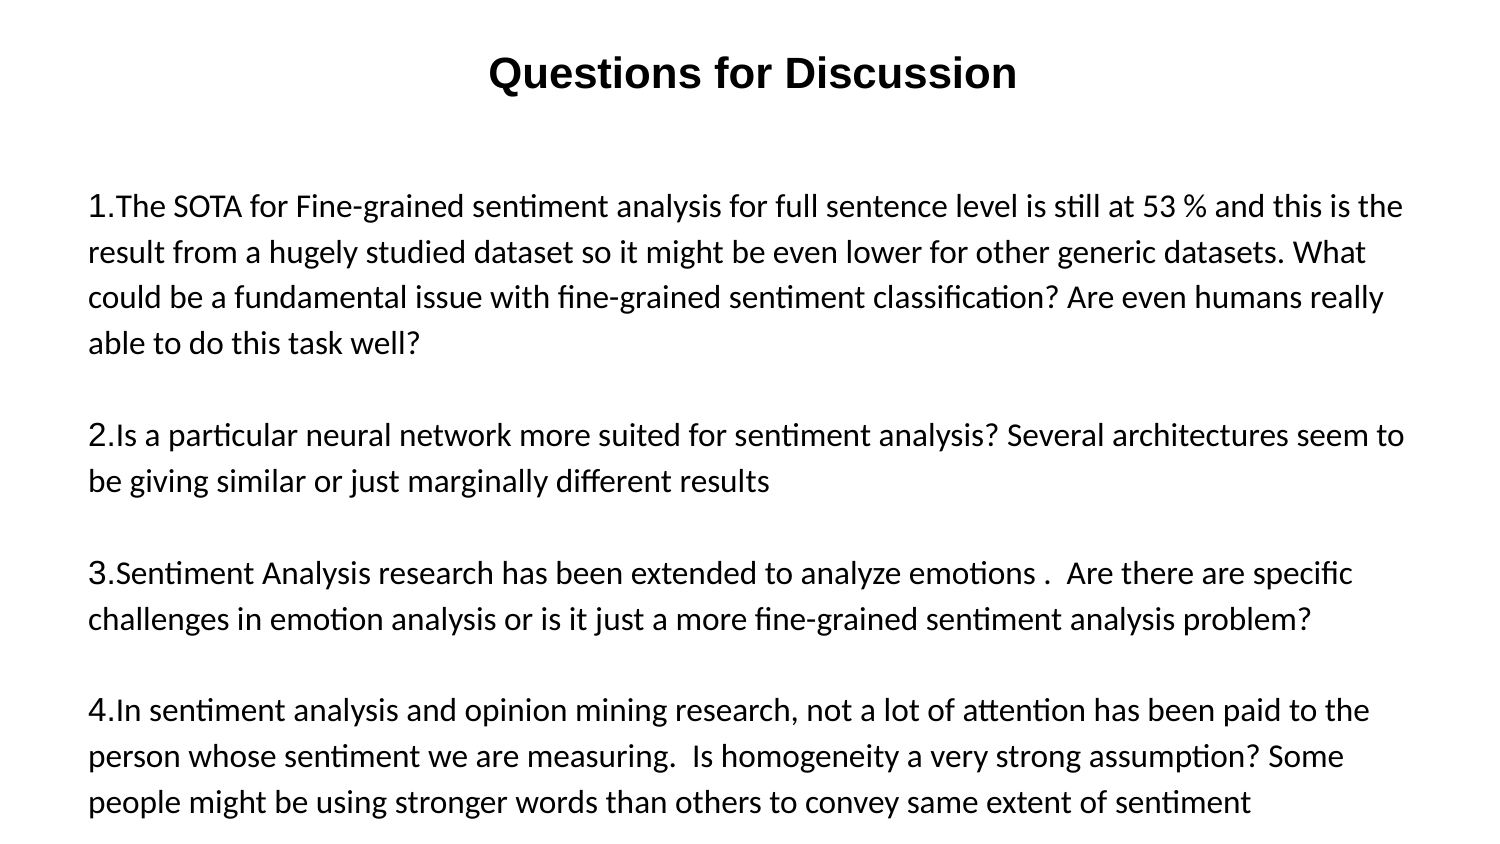

Questions for Discussion
1.The SOTA for Fine-grained sentiment analysis for full sentence level is still at 53 % and this is the result from a hugely studied dataset so it might be even lower for other generic datasets. What could be a fundamental issue with fine-grained sentiment classification? Are even humans really able to do this task well?

2.Is a particular neural network more suited for sentiment analysis? Several architectures seem to be giving similar or just marginally different results

3.Sentiment Analysis research has been extended to analyze emotions .  Are there are specific challenges in emotion analysis or is it just a more fine-grained sentiment analysis problem?

4.In sentiment analysis and opinion mining research, not a lot of attention has been paid to the person whose sentiment we are measuring.  Is homogeneity a very strong assumption? Some people might be using stronger words than others to convey same extent of sentiment